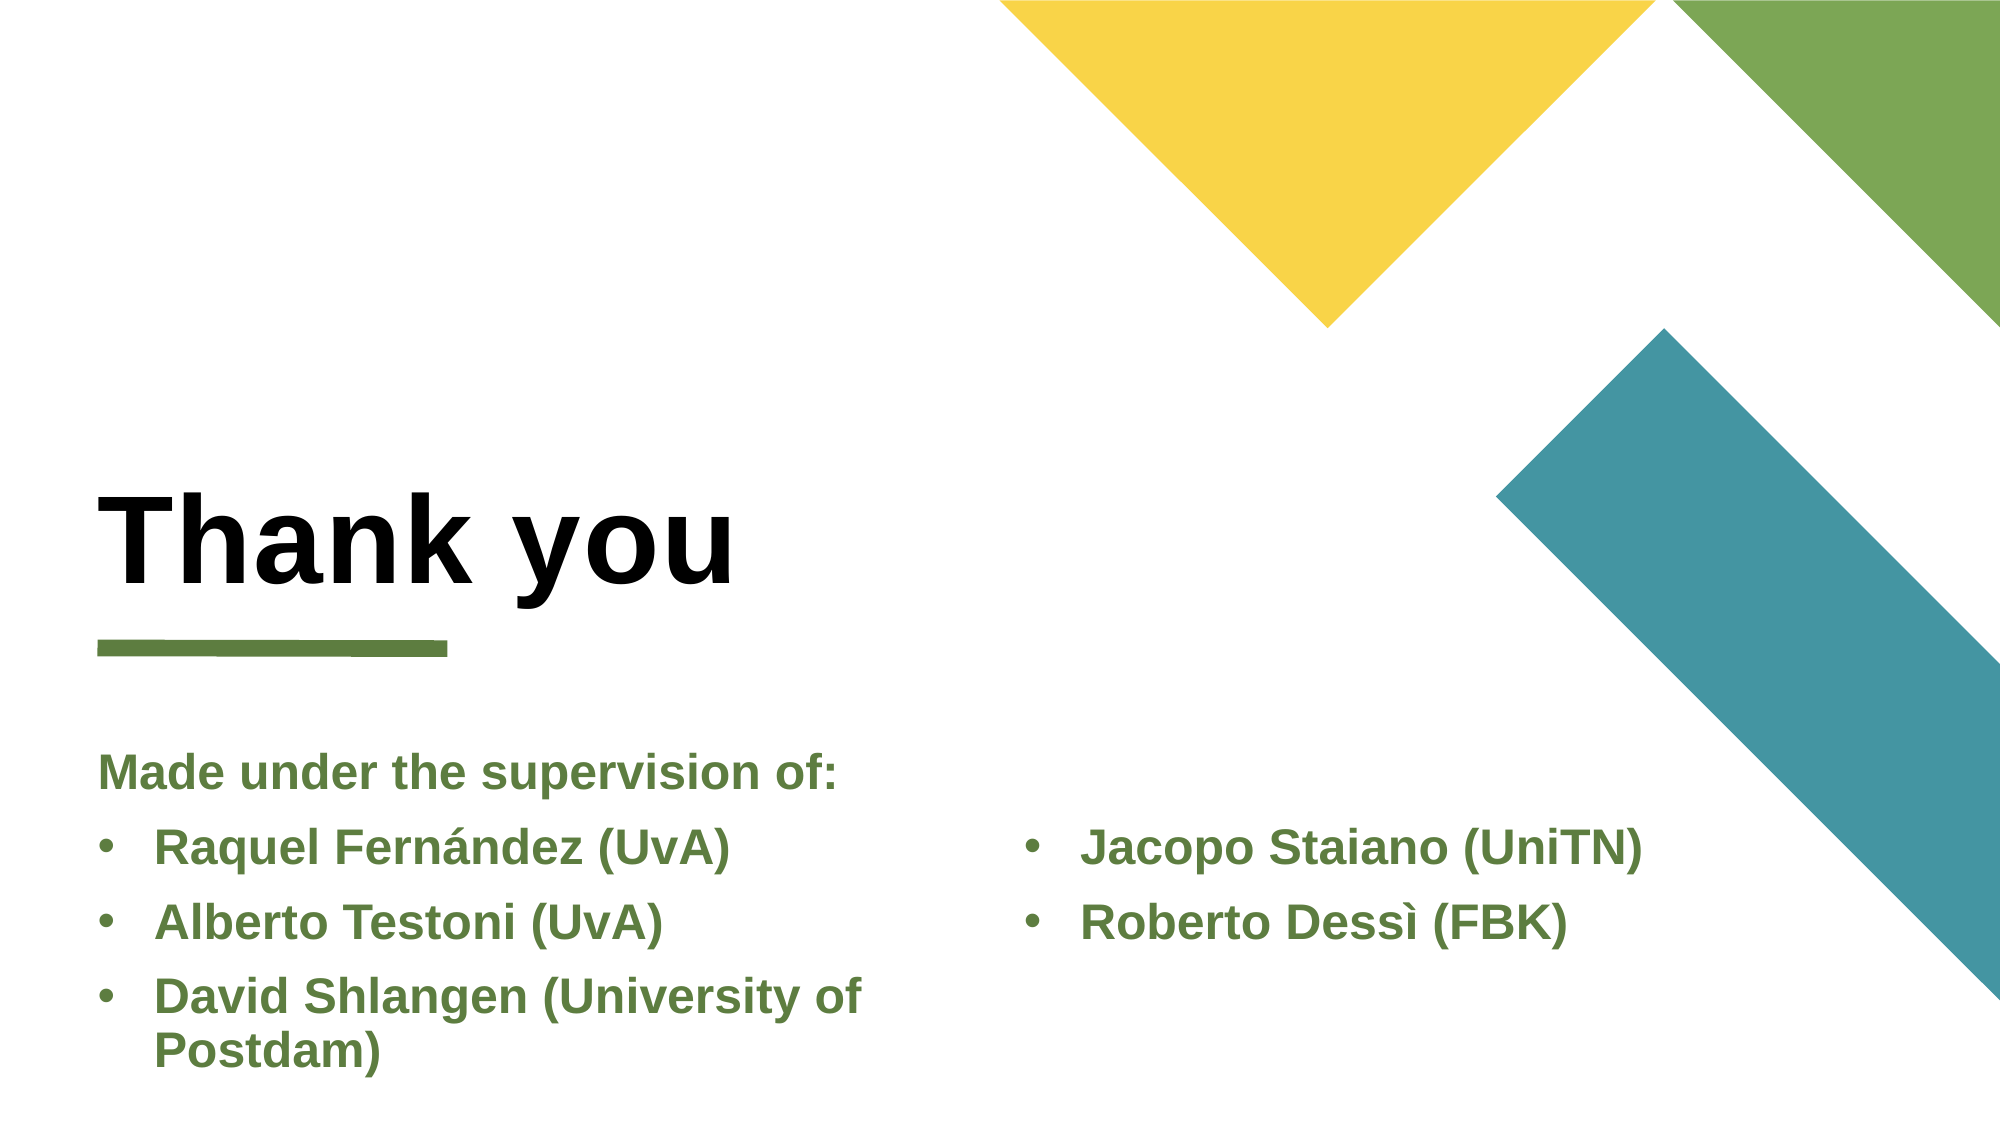

# Thank you
Made under the supervision of:
Raquel Fernández (UvA)
Alberto Testoni (UvA)
David Shlangen (University of Postdam)

Jacopo Staiano (UniTN)
Roberto Dessì (FBK)